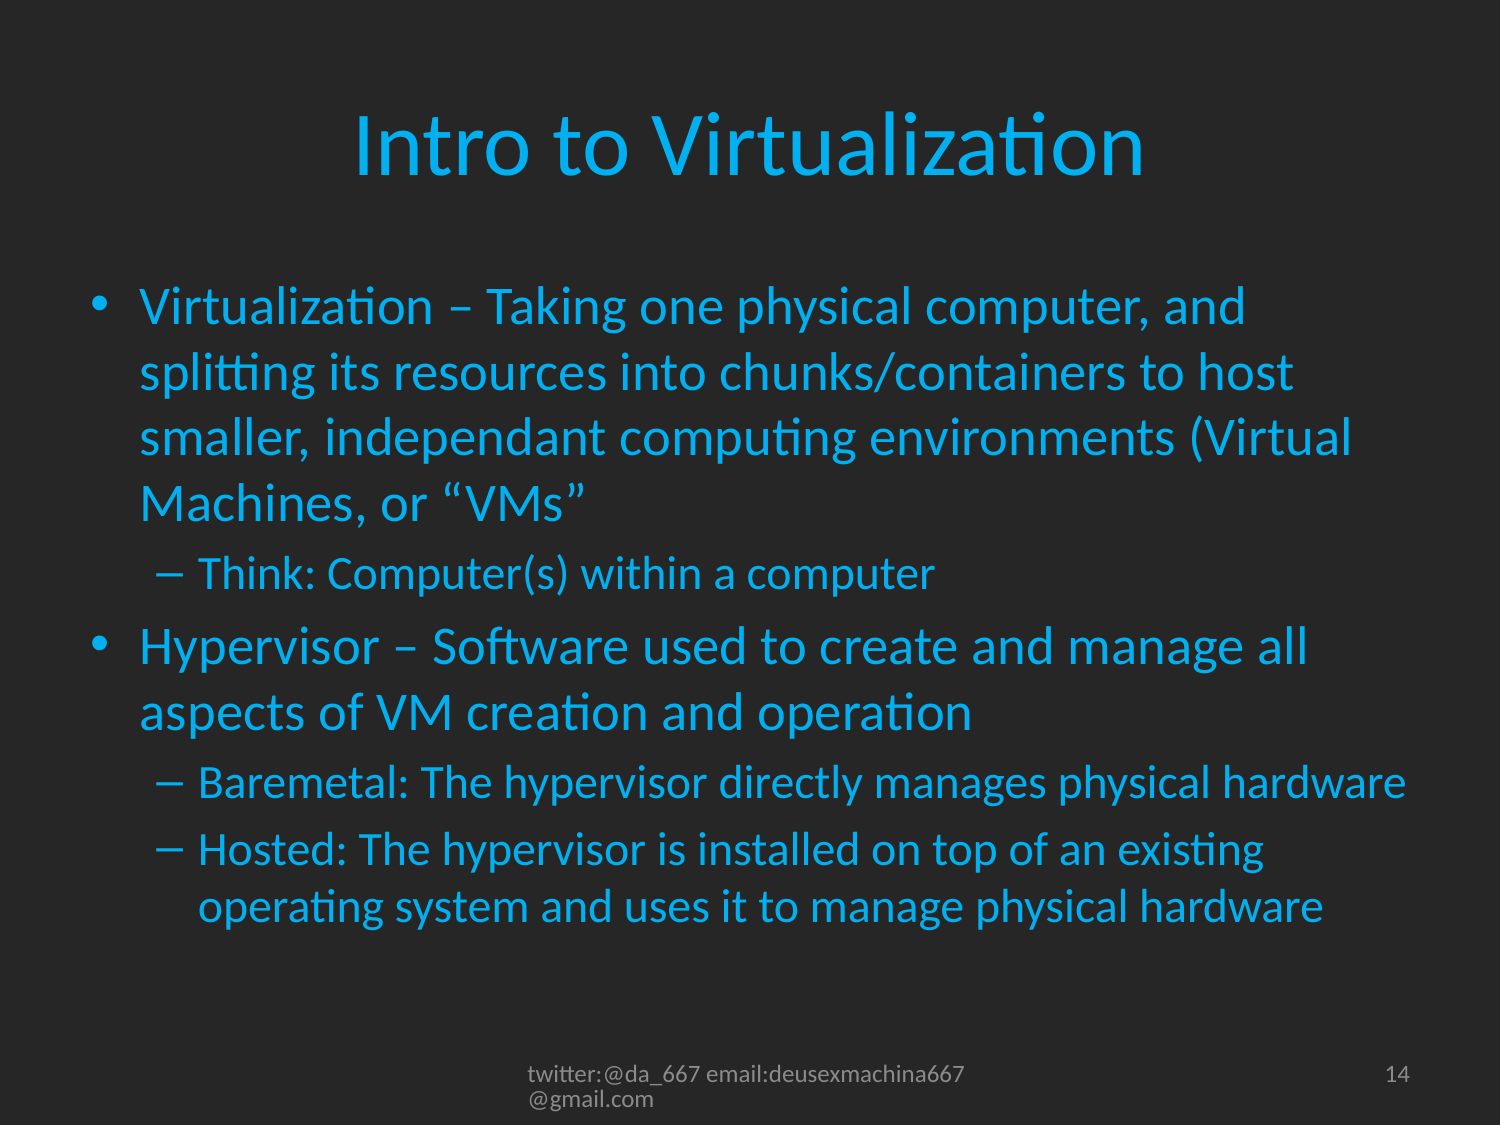

# Intro to Virtualization
Virtualization – Taking one physical computer, and splitting its resources into chunks/containers to host smaller, independant computing environments (Virtual Machines, or “VMs”
Think: Computer(s) within a computer
Hypervisor – Software used to create and manage all aspects of VM creation and operation
Baremetal: The hypervisor directly manages physical hardware
Hosted: The hypervisor is installed on top of an existing operating system and uses it to manage physical hardware
twitter:@da_667 email:deusexmachina667@gmail.com
14